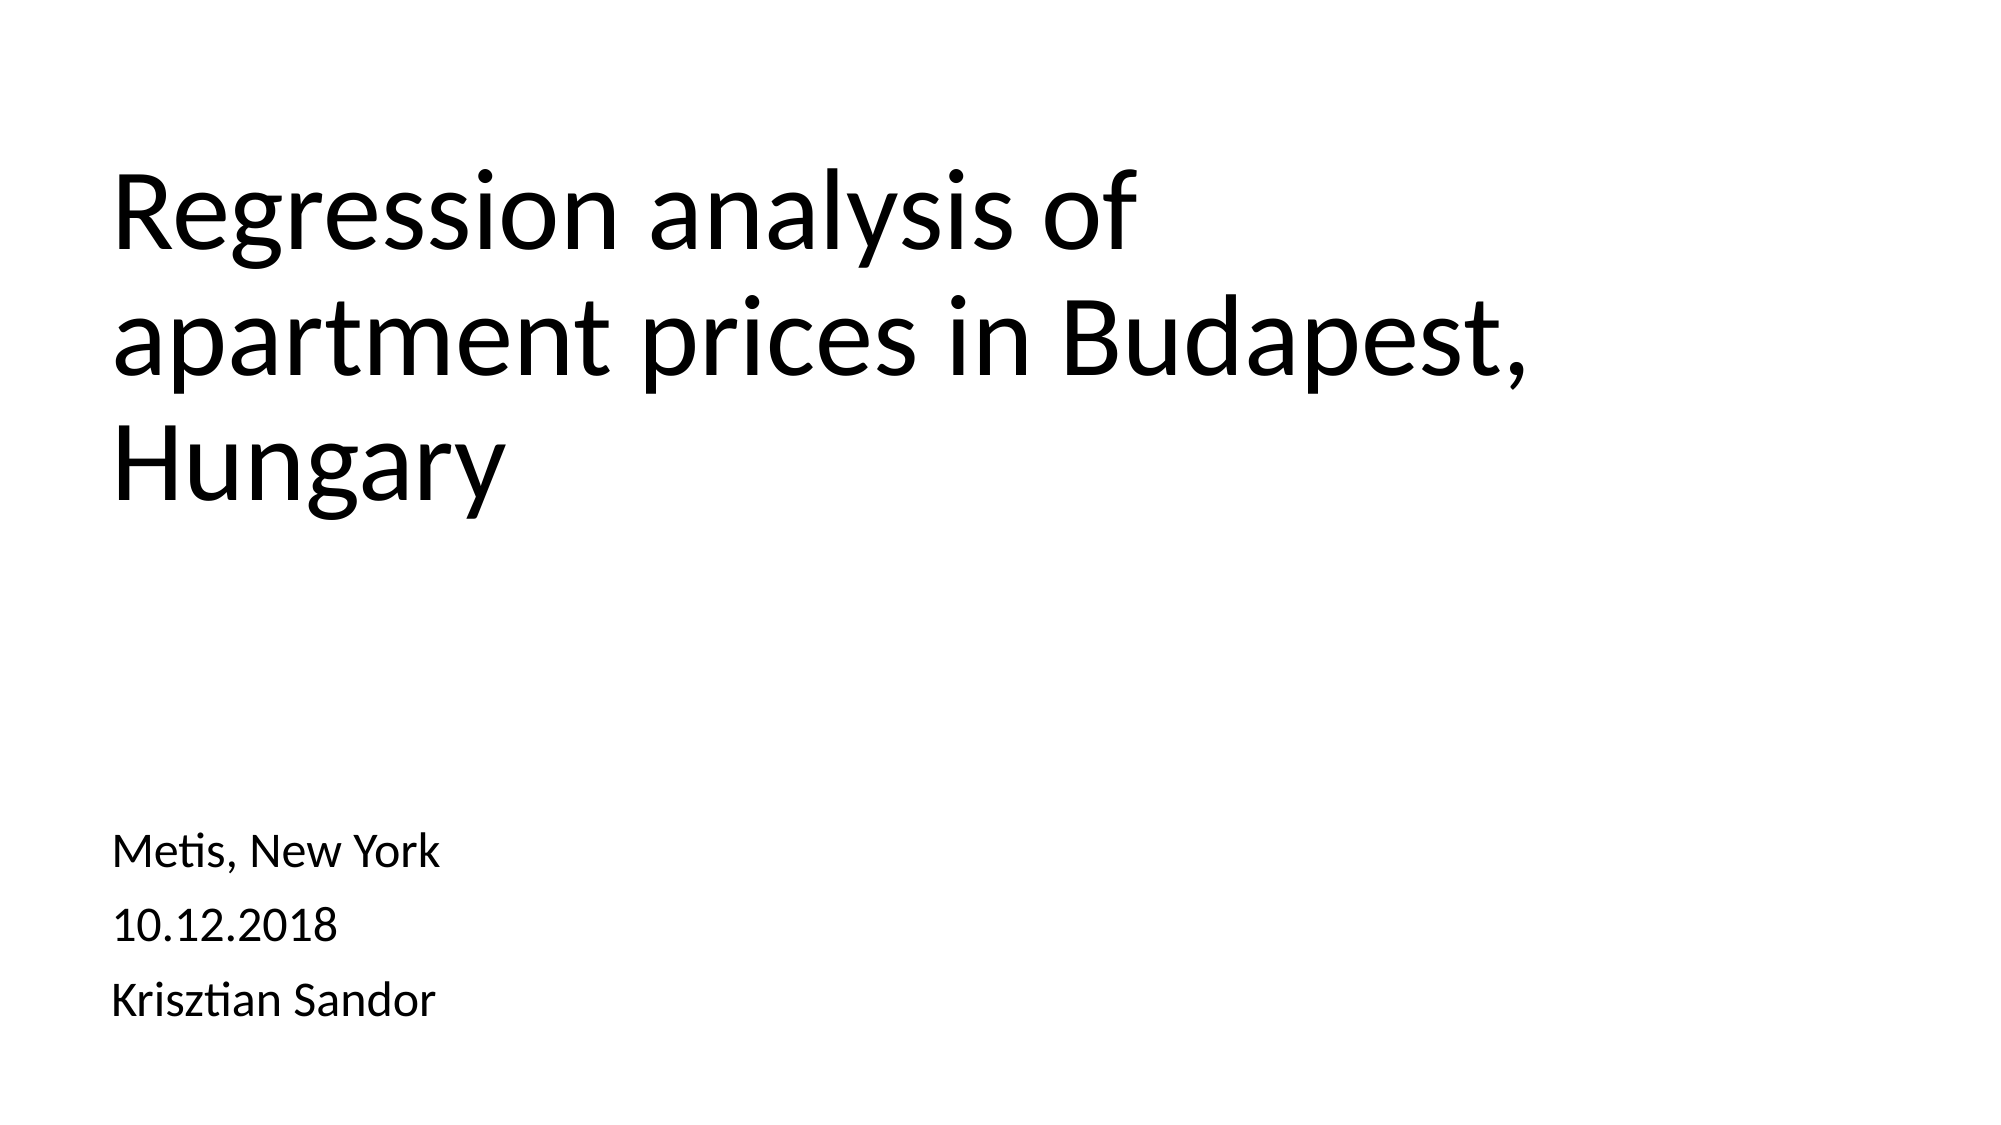

# Regression analysis of apartment prices in Budapest, Hungary
Metis, New York
10.12.2018
Krisztian Sandor